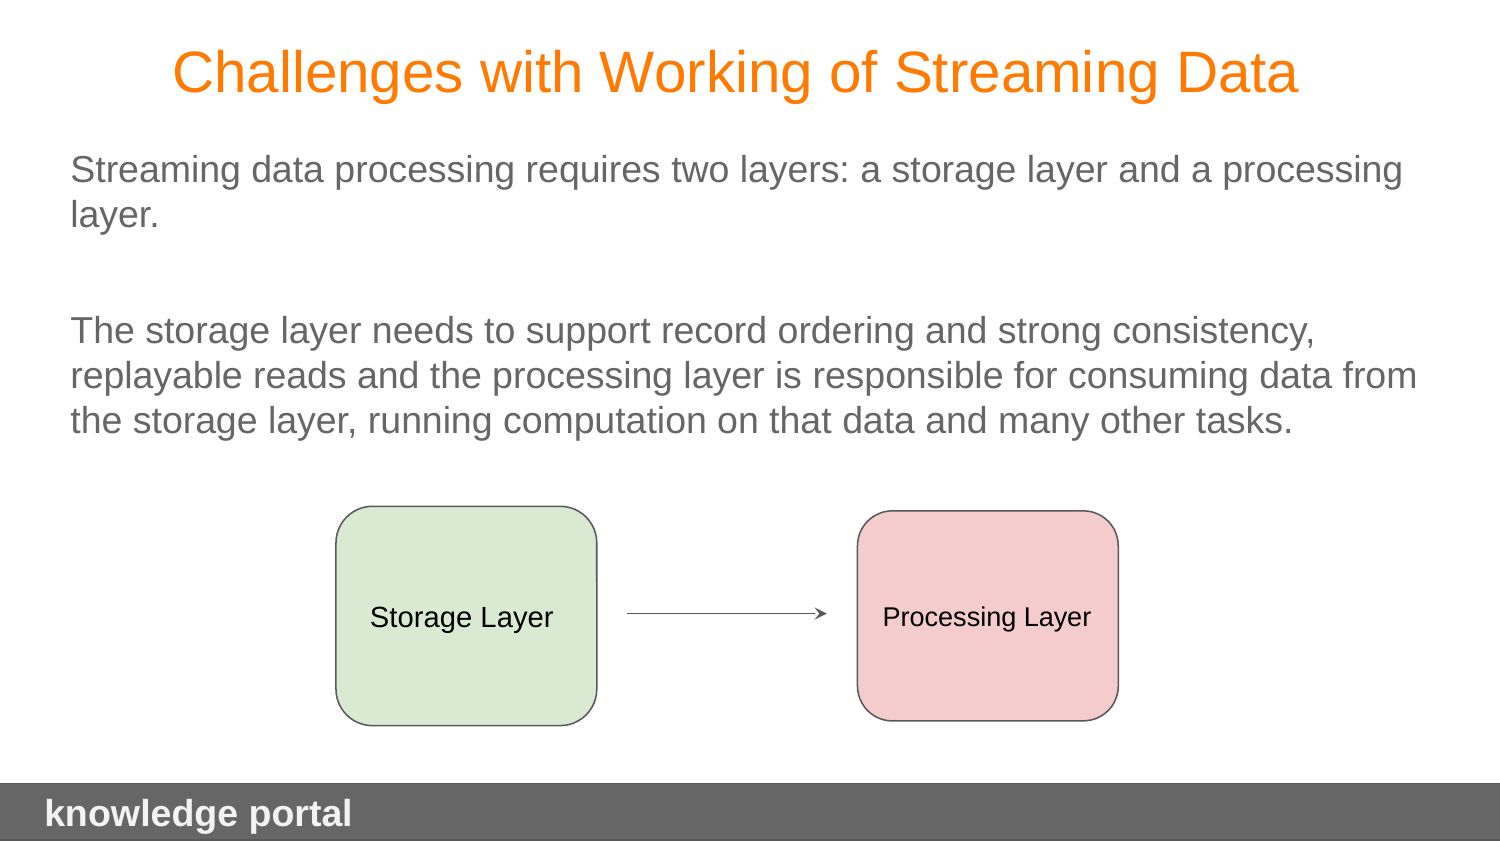

Challenges with Working of Streaming Data
Streaming data processing requires two layers: a storage layer and a processing layer.

The storage layer needs to support record ordering and strong consistency, replayable reads and the processing layer is responsible for consuming data from the storage layer, running computation on that data and many other tasks.

 Storage Layer
Processing Layer
   knowledge portal